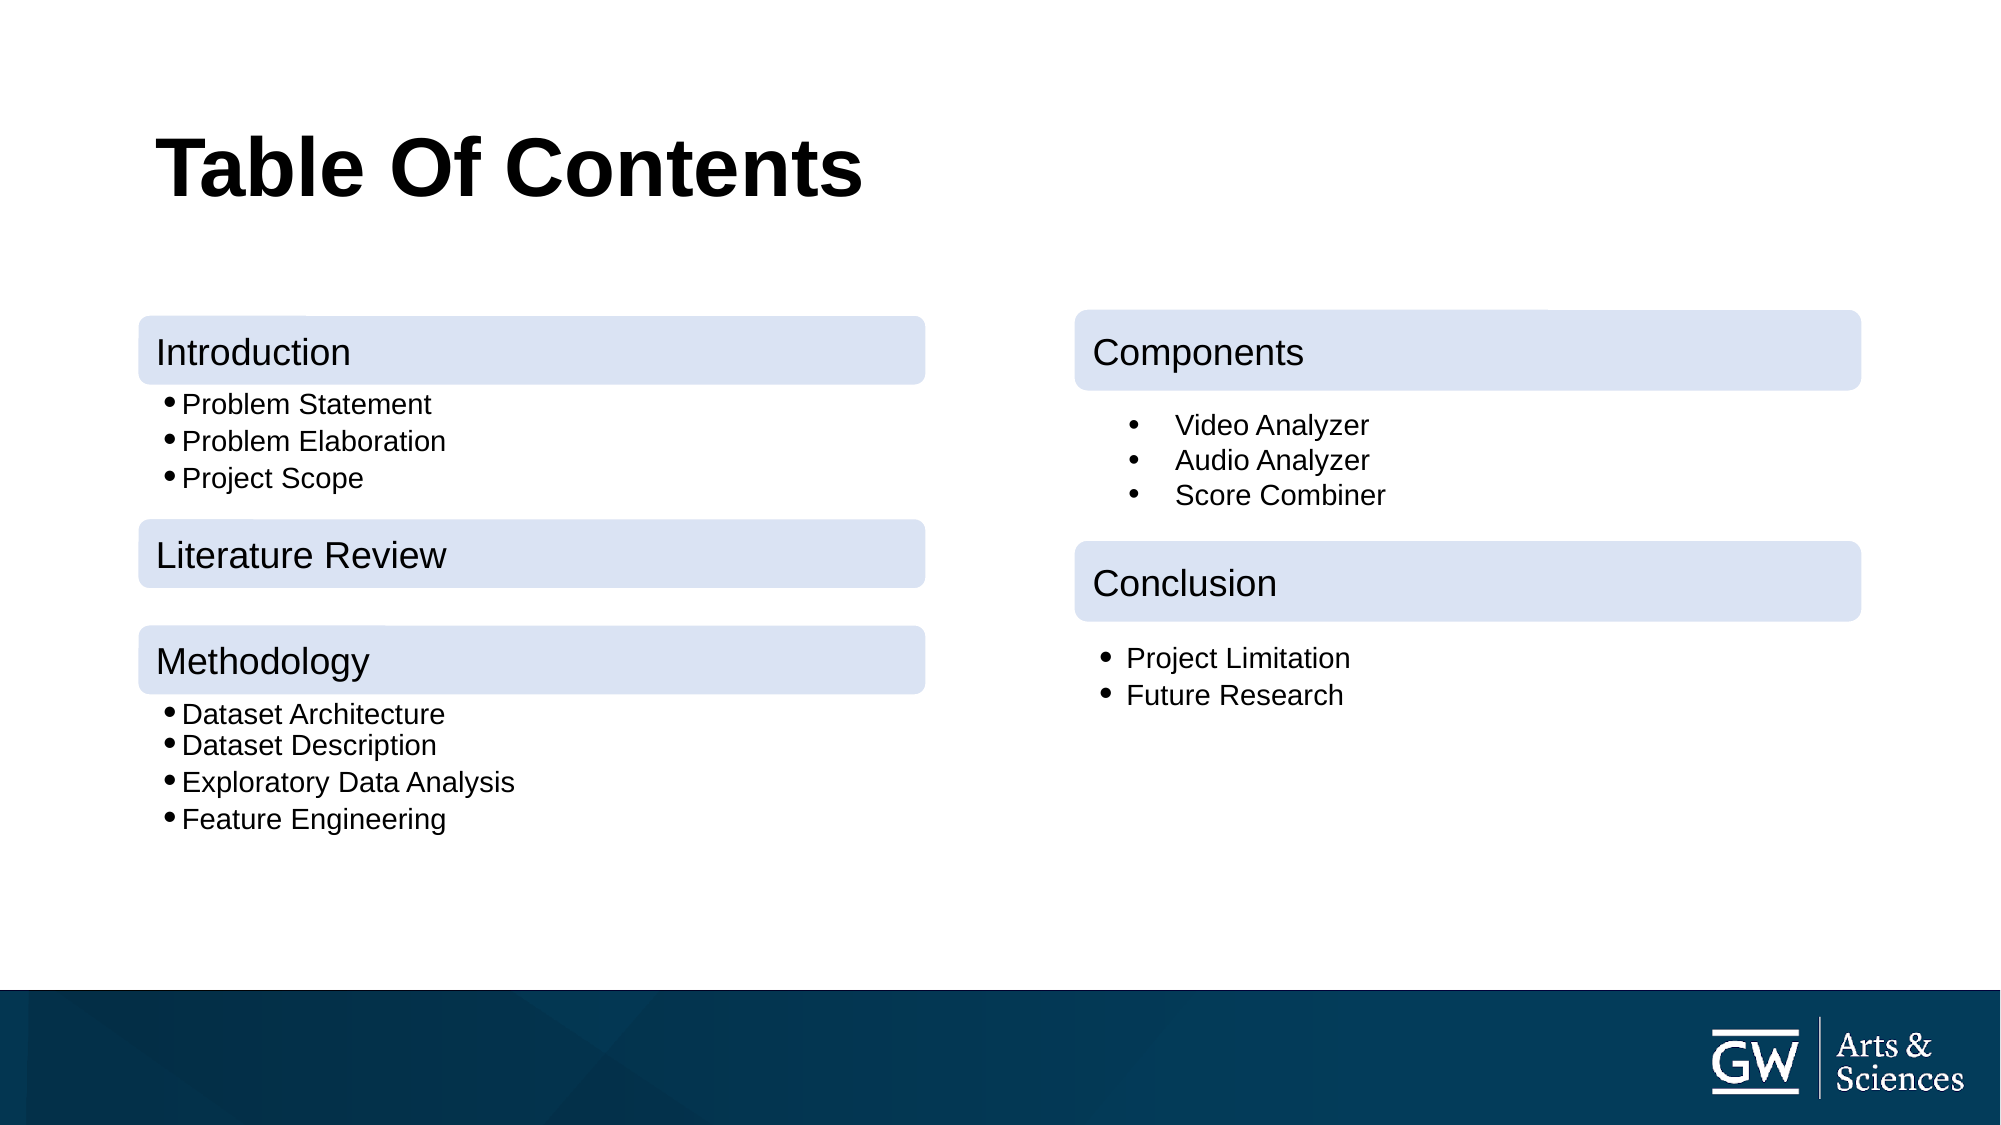

Table Of Contents
Components

Conclusion
Project Limitation
Future Research
Introduction

Problem Statement
Problem Elaboration
Project Scope
Literature Review

Methodology

Dataset Architecture
Dataset Description
Exploratory Data Analysis
Feature Engineering

Video Analyzer
Audio Analyzer
Score Combiner